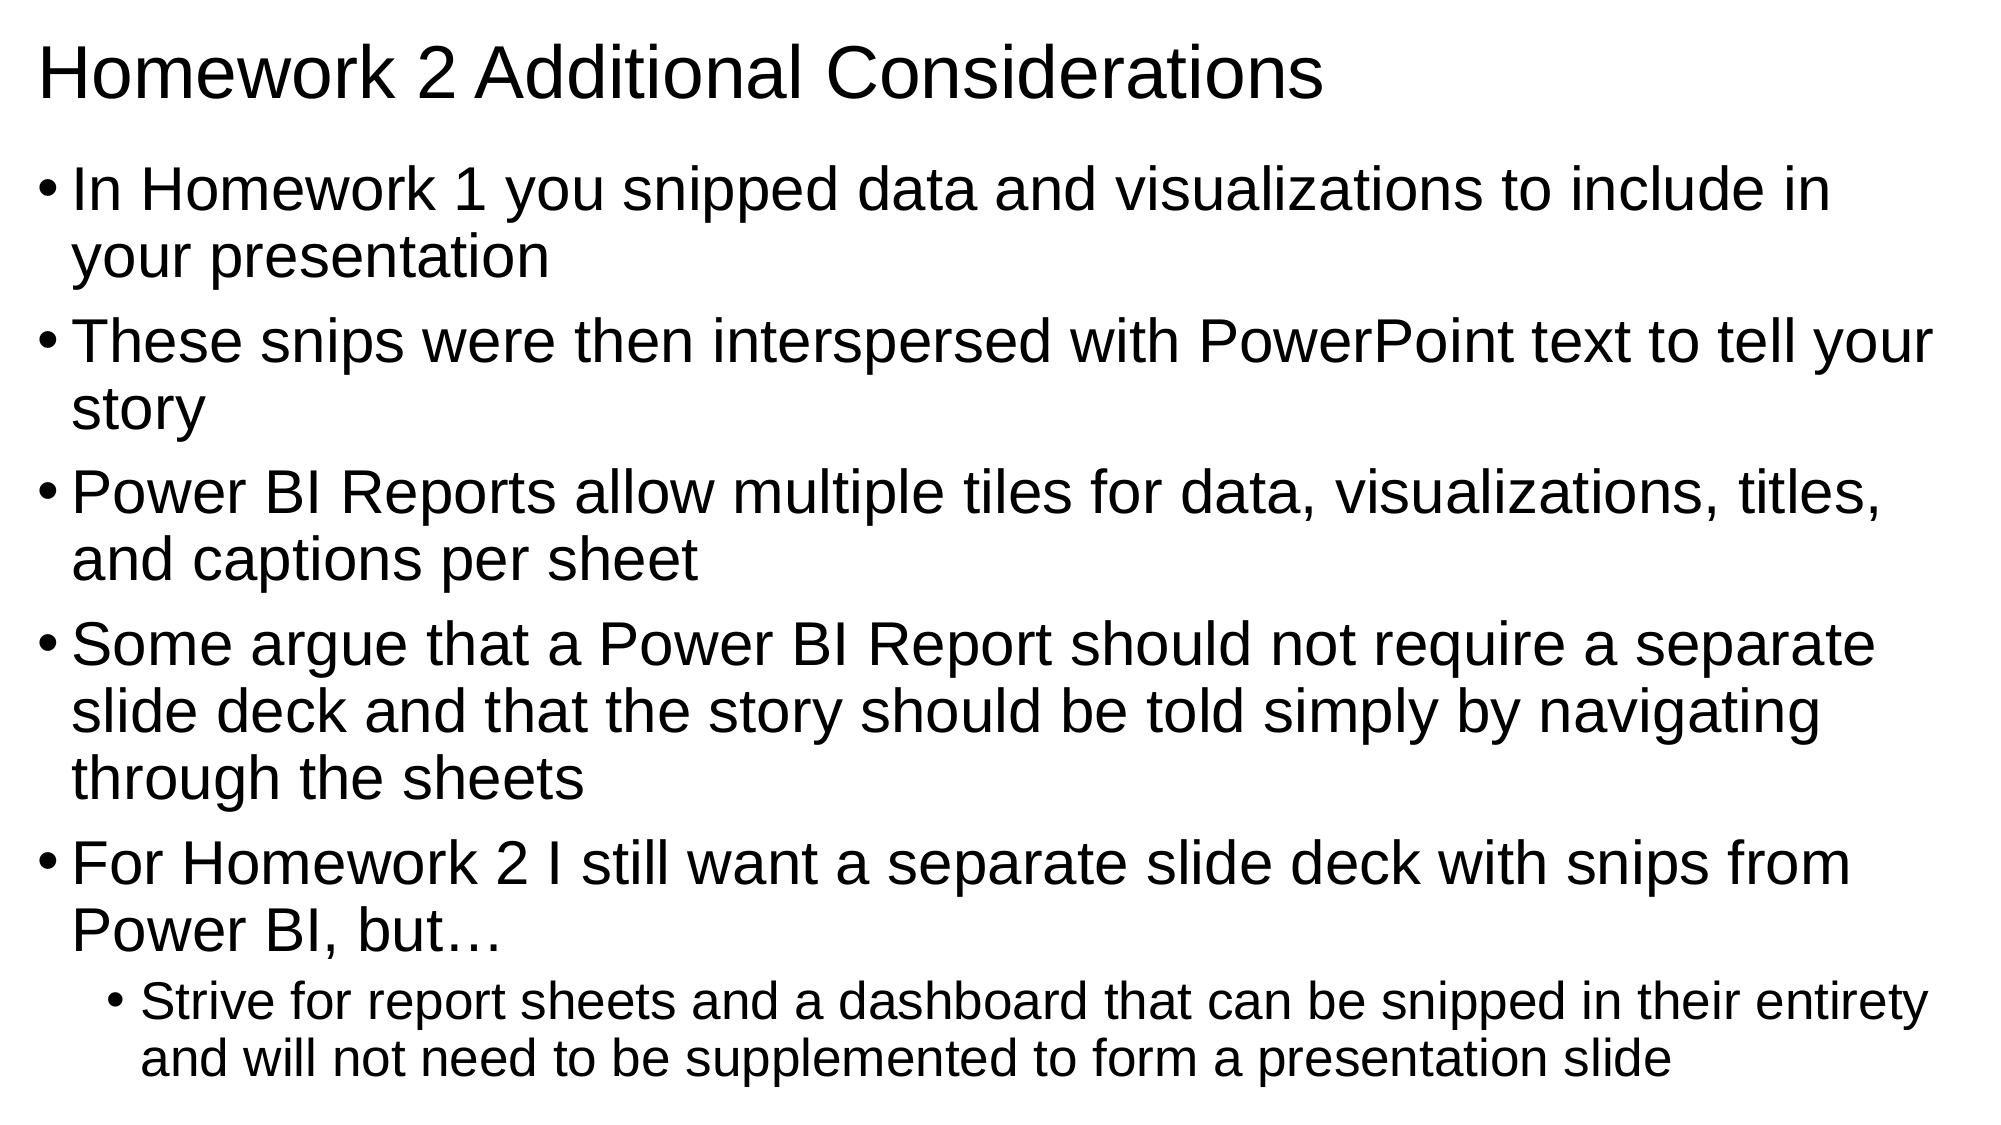

# Homework 2 Additional Considerations
In Homework 1 you snipped data and visualizations to include in your presentation
These snips were then interspersed with PowerPoint text to tell your story
Power BI Reports allow multiple tiles for data, visualizations, titles, and captions per sheet
Some argue that a Power BI Report should not require a separate slide deck and that the story should be told simply by navigating through the sheets
For Homework 2 I still want a separate slide deck with snips from Power BI, but…
Strive for report sheets and a dashboard that can be snipped in their entirety and will not need to be supplemented to form a presentation slide